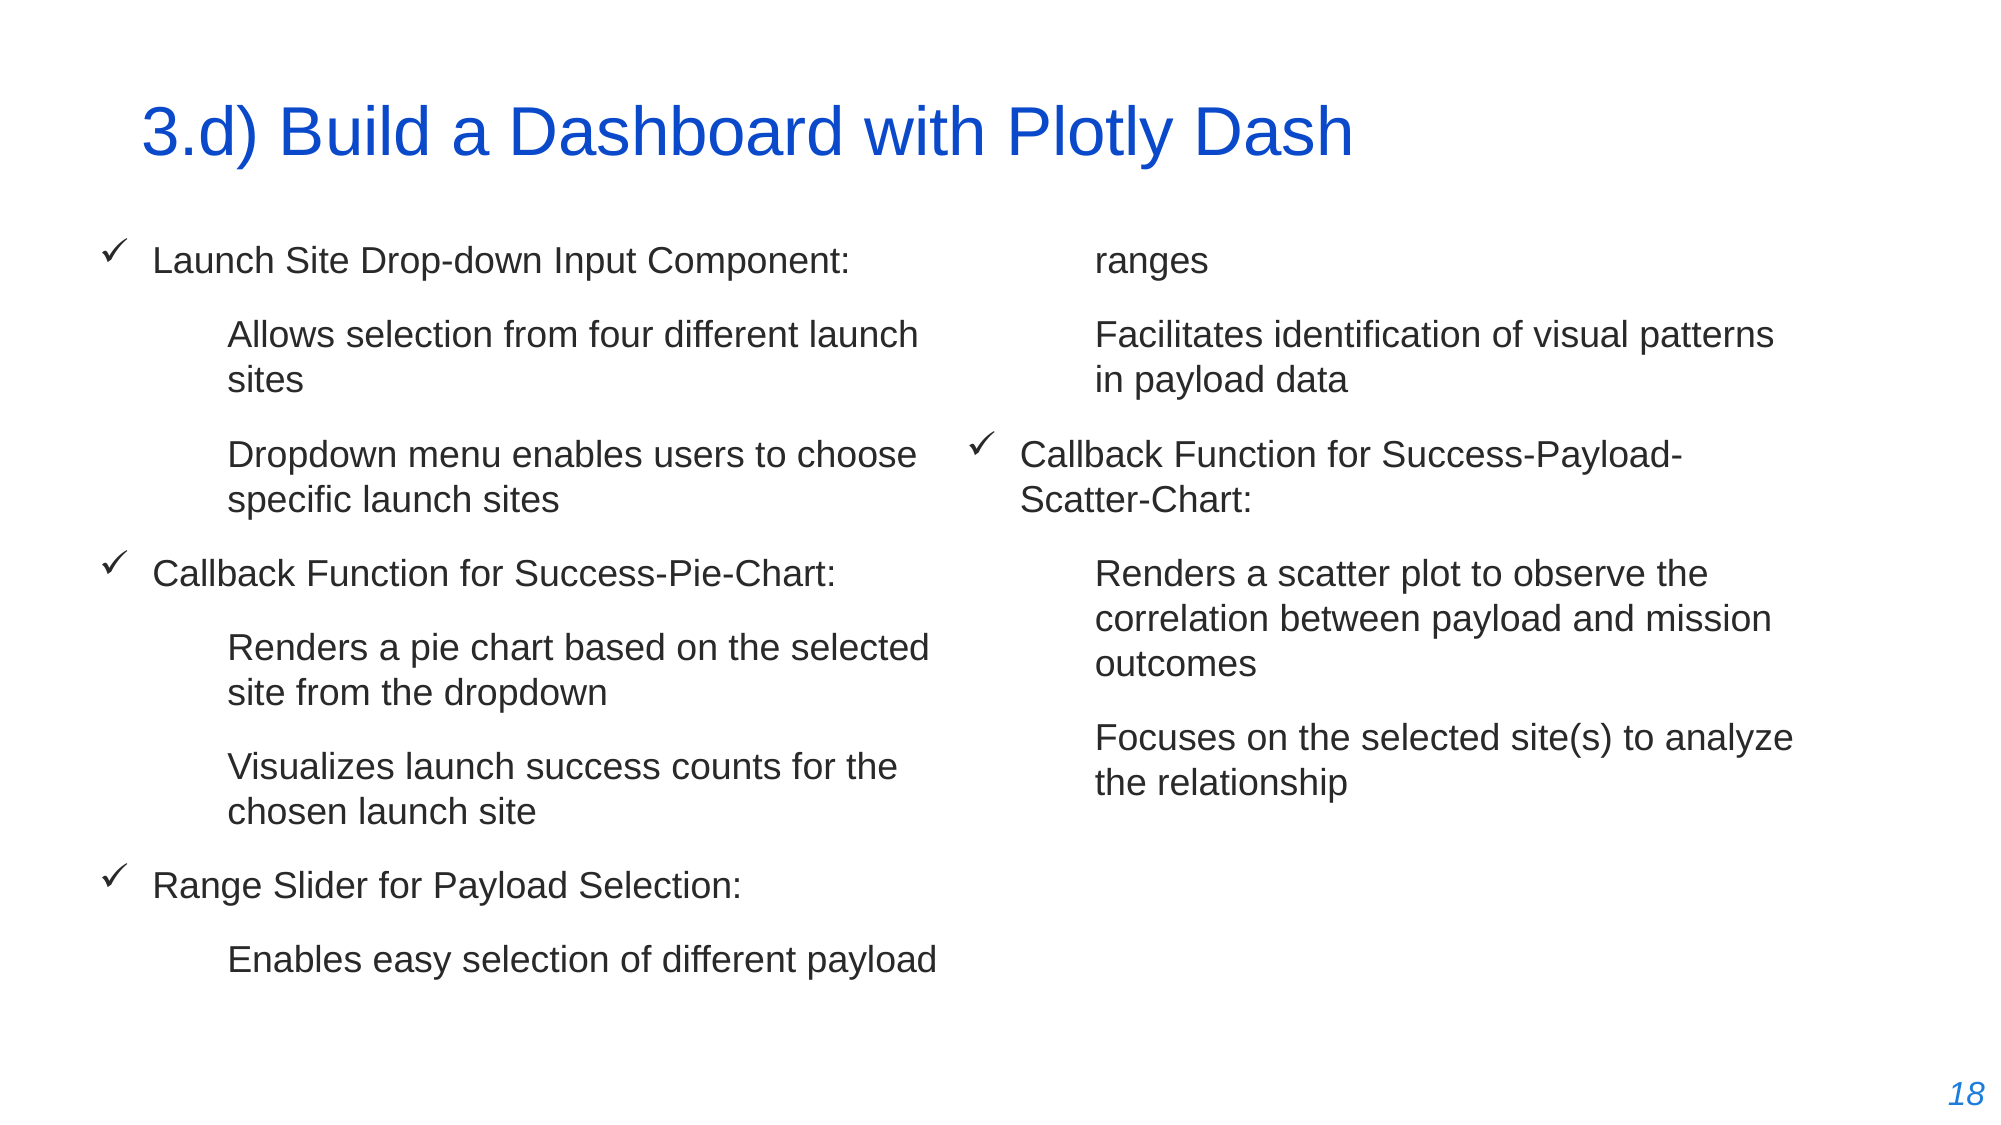

3.d) Build a Dashboard with Plotly Dash
Launch Site Drop-down Input Component:
Allows selection from four different launch sites
Dropdown menu enables users to choose specific launch sites
Callback Function for Success-Pie-Chart:
Renders a pie chart based on the selected site from the dropdown
Visualizes launch success counts for the chosen launch site
Range Slider for Payload Selection:
Enables easy selection of different payload ranges
Facilitates identification of visual patterns in payload data
Callback Function for Success-Payload-Scatter-Chart:
Renders a scatter plot to observe the correlation between payload and mission outcomes
Focuses on the selected site(s) to analyze the relationship

18